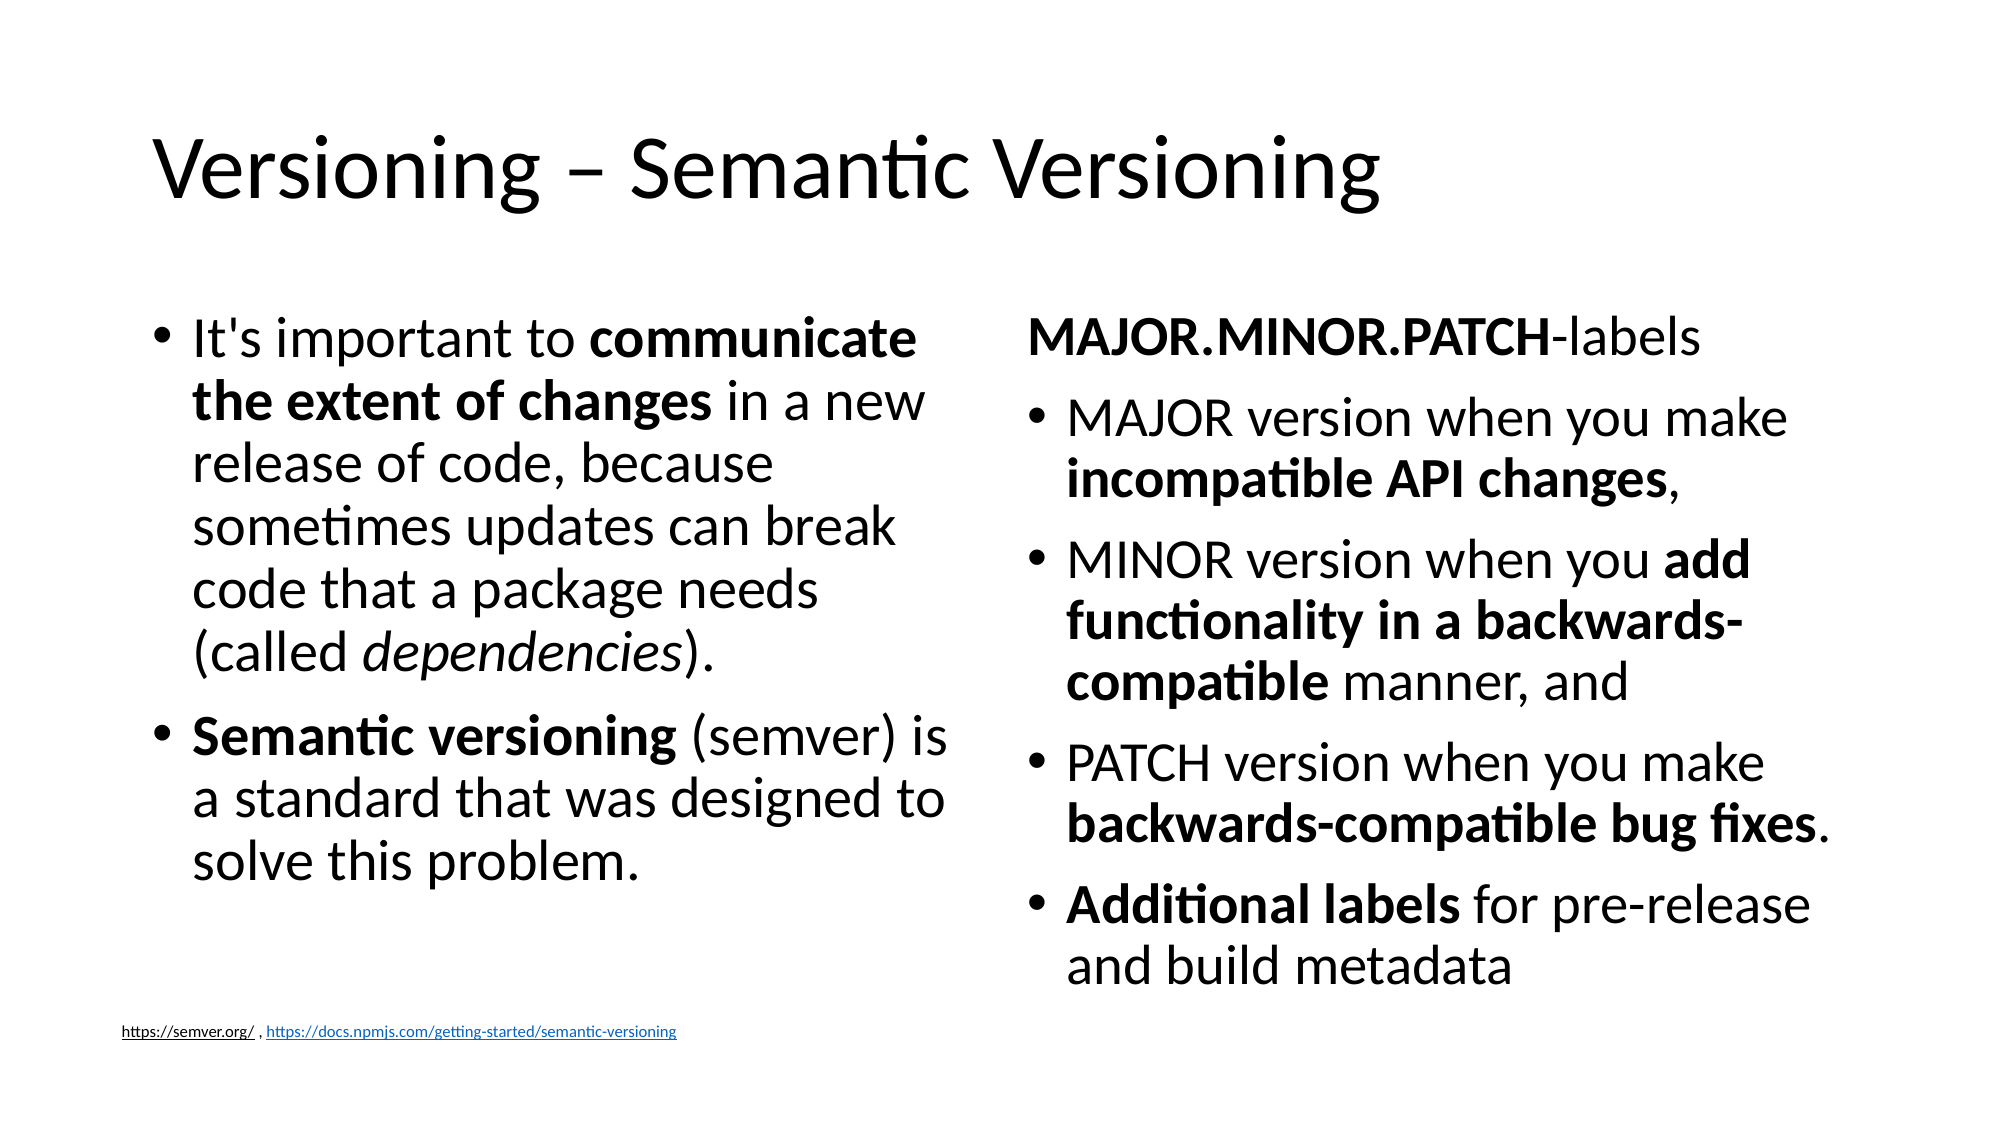

# Versioning – Semantic Versioning
It's important to communicate the extent of changes in a new release of code, because sometimes updates can break code that a package needs (called dependencies).
Semantic versioning (semver) is a standard that was designed to solve this problem.

MAJOR.MINOR.PATCH-labels
MAJOR version when you make incompatible API changes,
MINOR version when you add functionality in a backwards-compatible manner, and
PATCH version when you make backwards-compatible bug fixes.
Additional labels for pre-release and build metadata
https://semver.org/ , https://docs.npmjs.com/getting-started/semantic-versioning